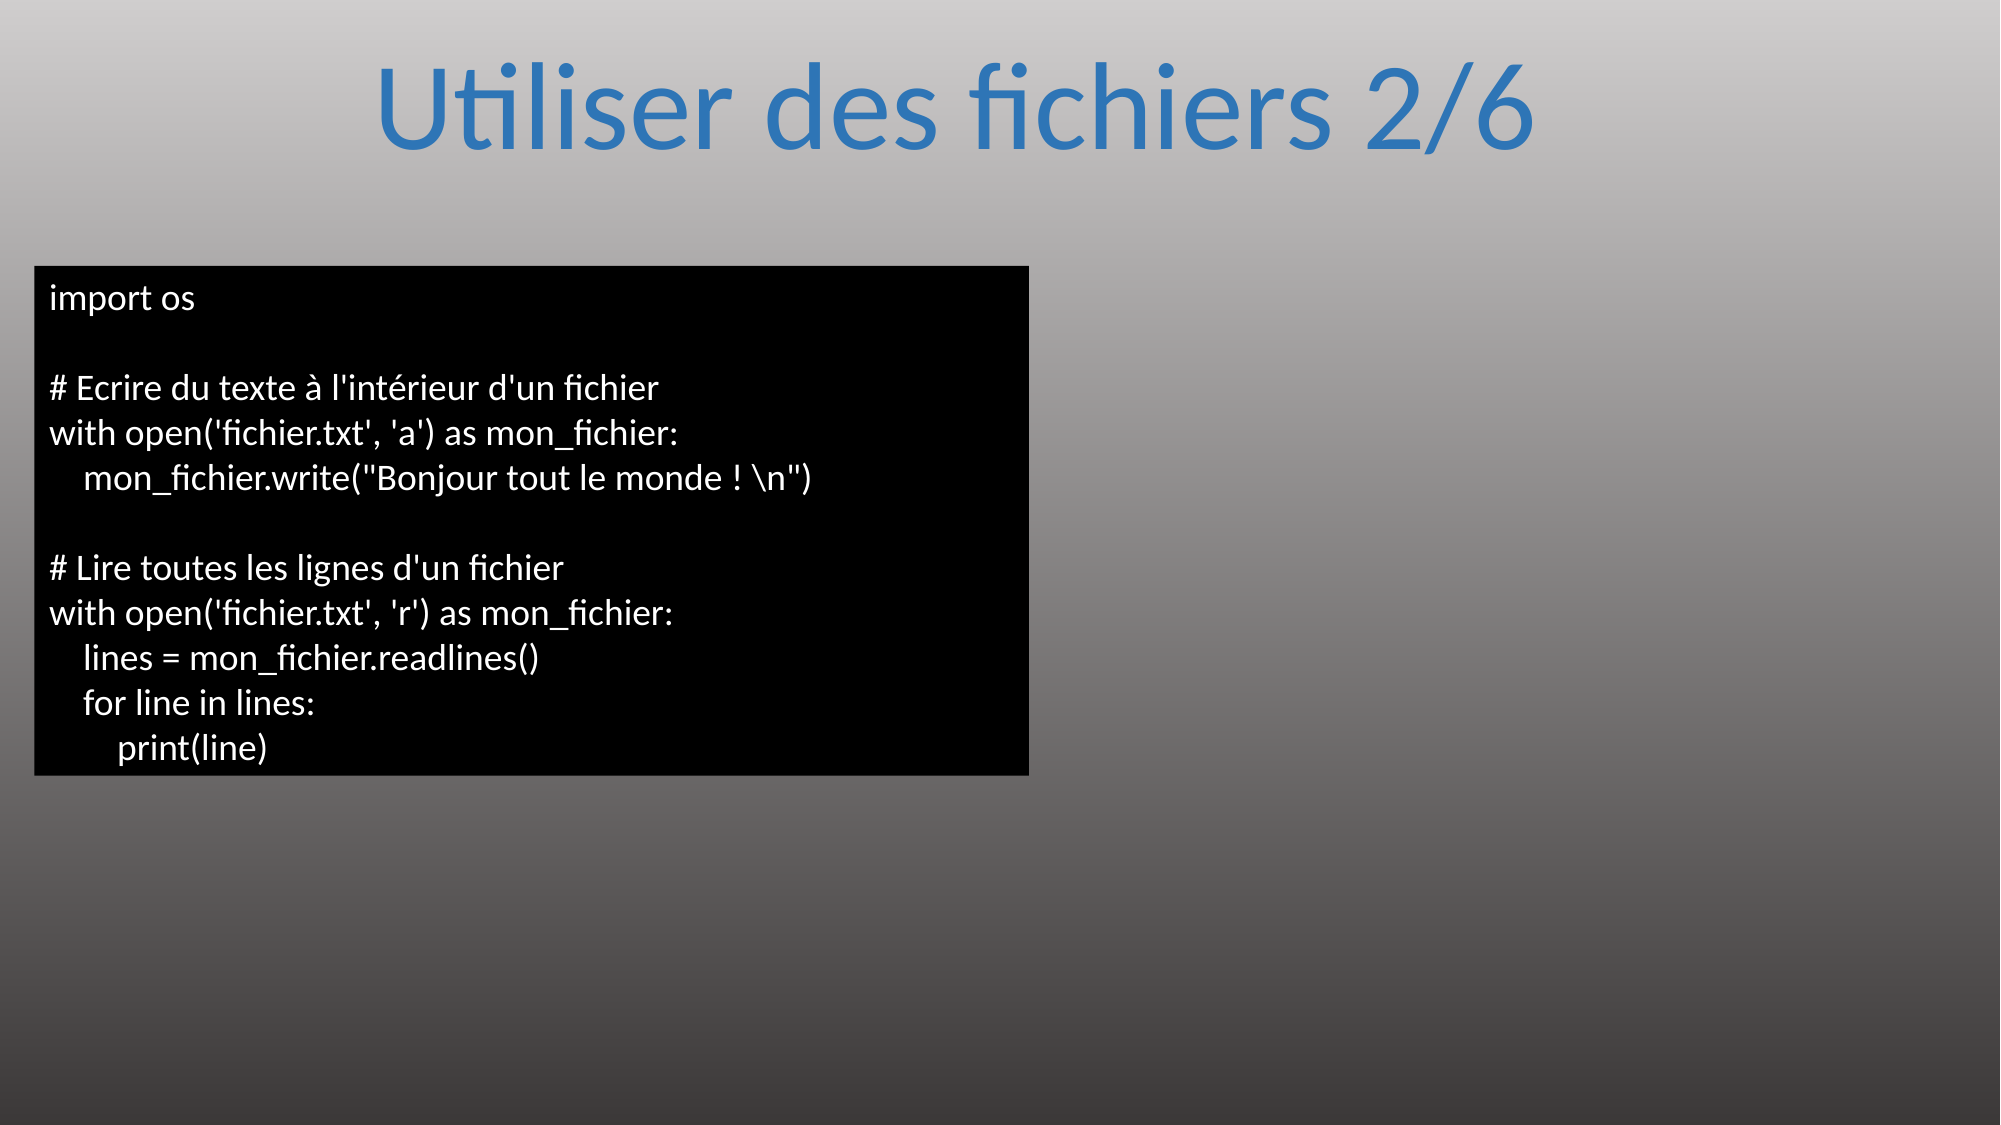

# Utiliser des fichiers 2/6

import os

# Ecrire du texte à l'intérieur d'un fichier
with open('fichier.txt', 'a') as mon_fichier:
    mon_fichier.write("Bonjour tout le monde ! \n")

# Lire toutes les lignes d'un fichier
with open('fichier.txt', 'r') as mon_fichier:
    lines = mon_fichier.readlines()
    for line in lines:
        print(line)